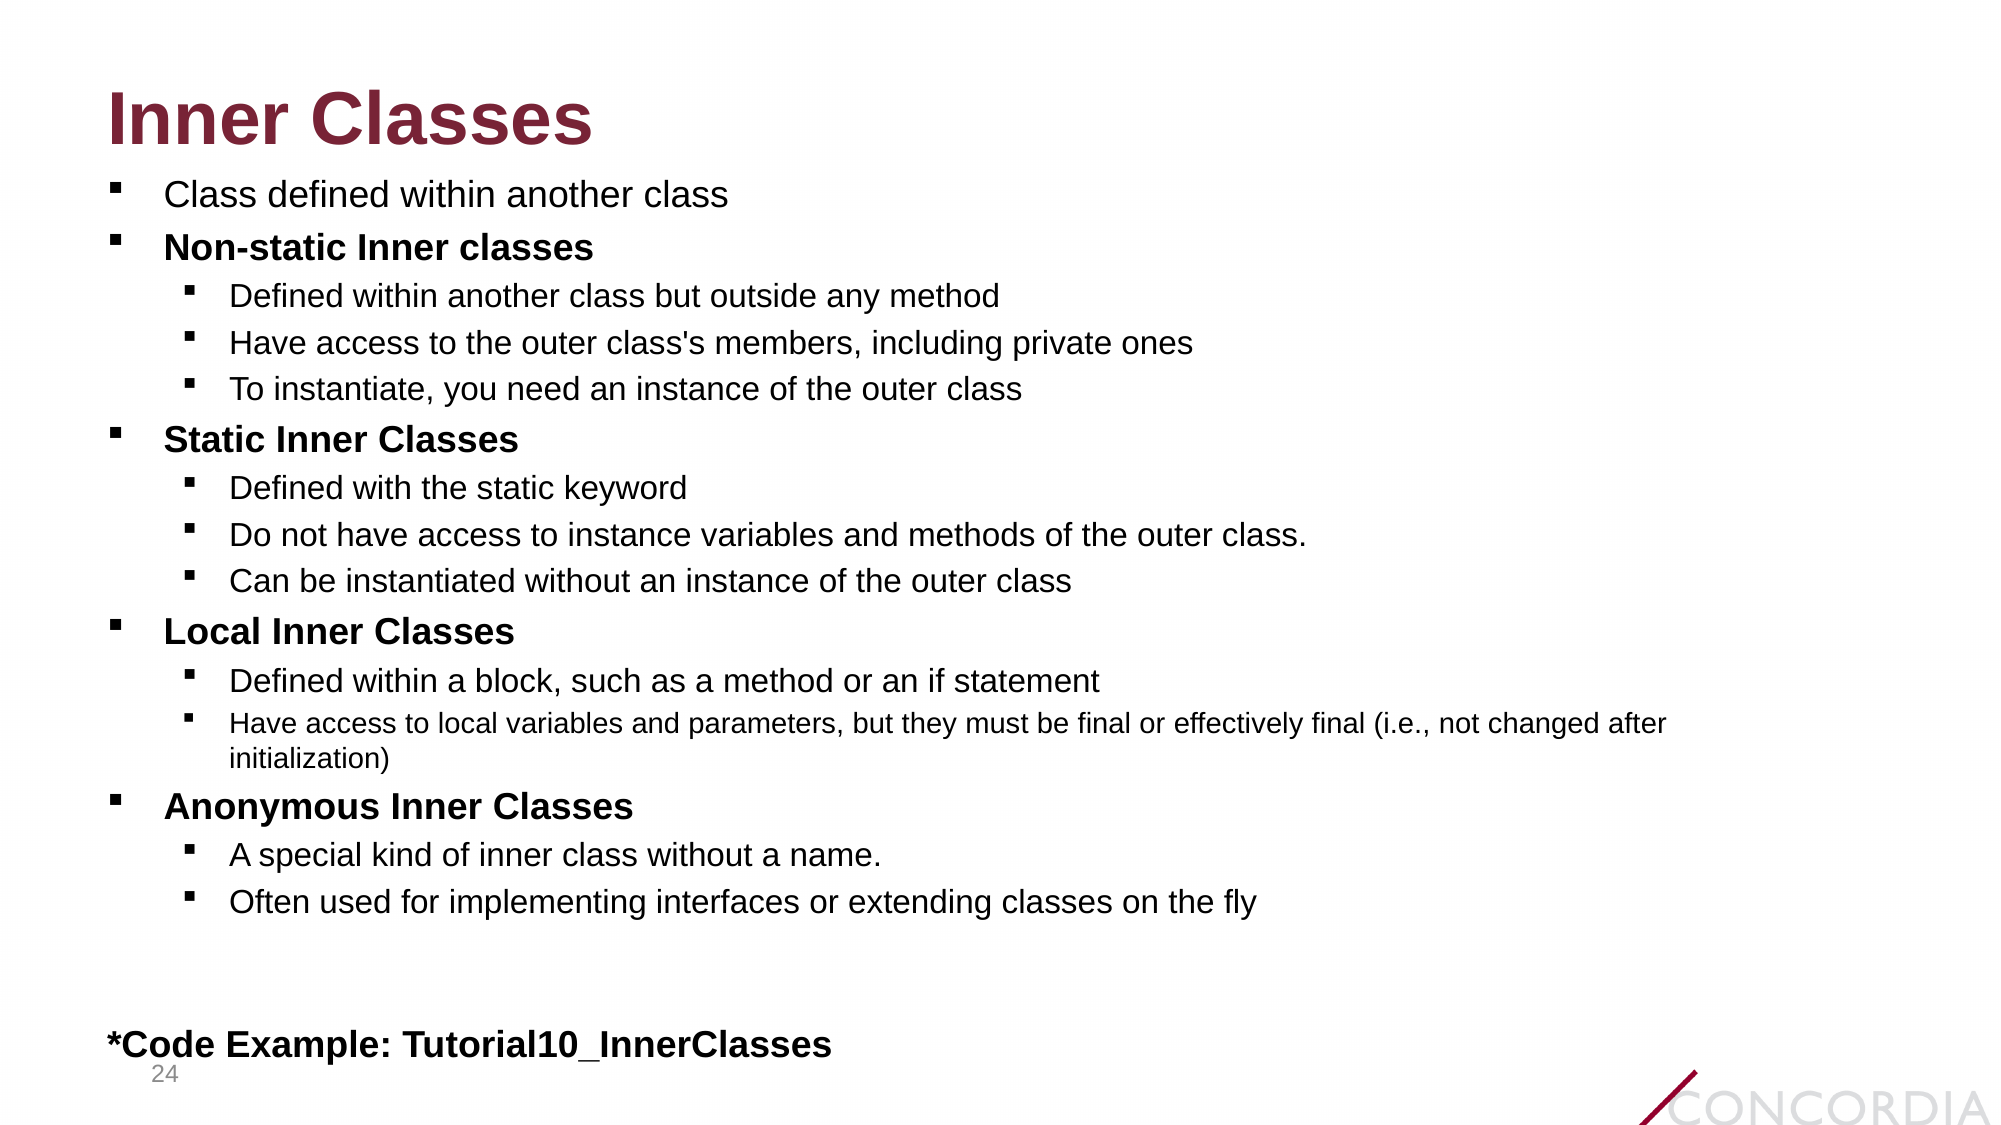

# Inner Classes
Class defined within another class
Non-static Inner classes
Defined within another class but outside any method
Have access to the outer class's members, including private ones
To instantiate, you need an instance of the outer class
Static Inner Classes
Defined with the static keyword
Do not have access to instance variables and methods of the outer class.
Can be instantiated without an instance of the outer class
Local Inner Classes
Defined within a block, such as a method or an if statement
Have access to local variables and parameters, but they must be final or effectively final (i.e., not changed after initialization)
Anonymous Inner Classes
A special kind of inner class without a name.
Often used for implementing interfaces or extending classes on the fly

*Code Example: Tutorial10_InnerClasses

24